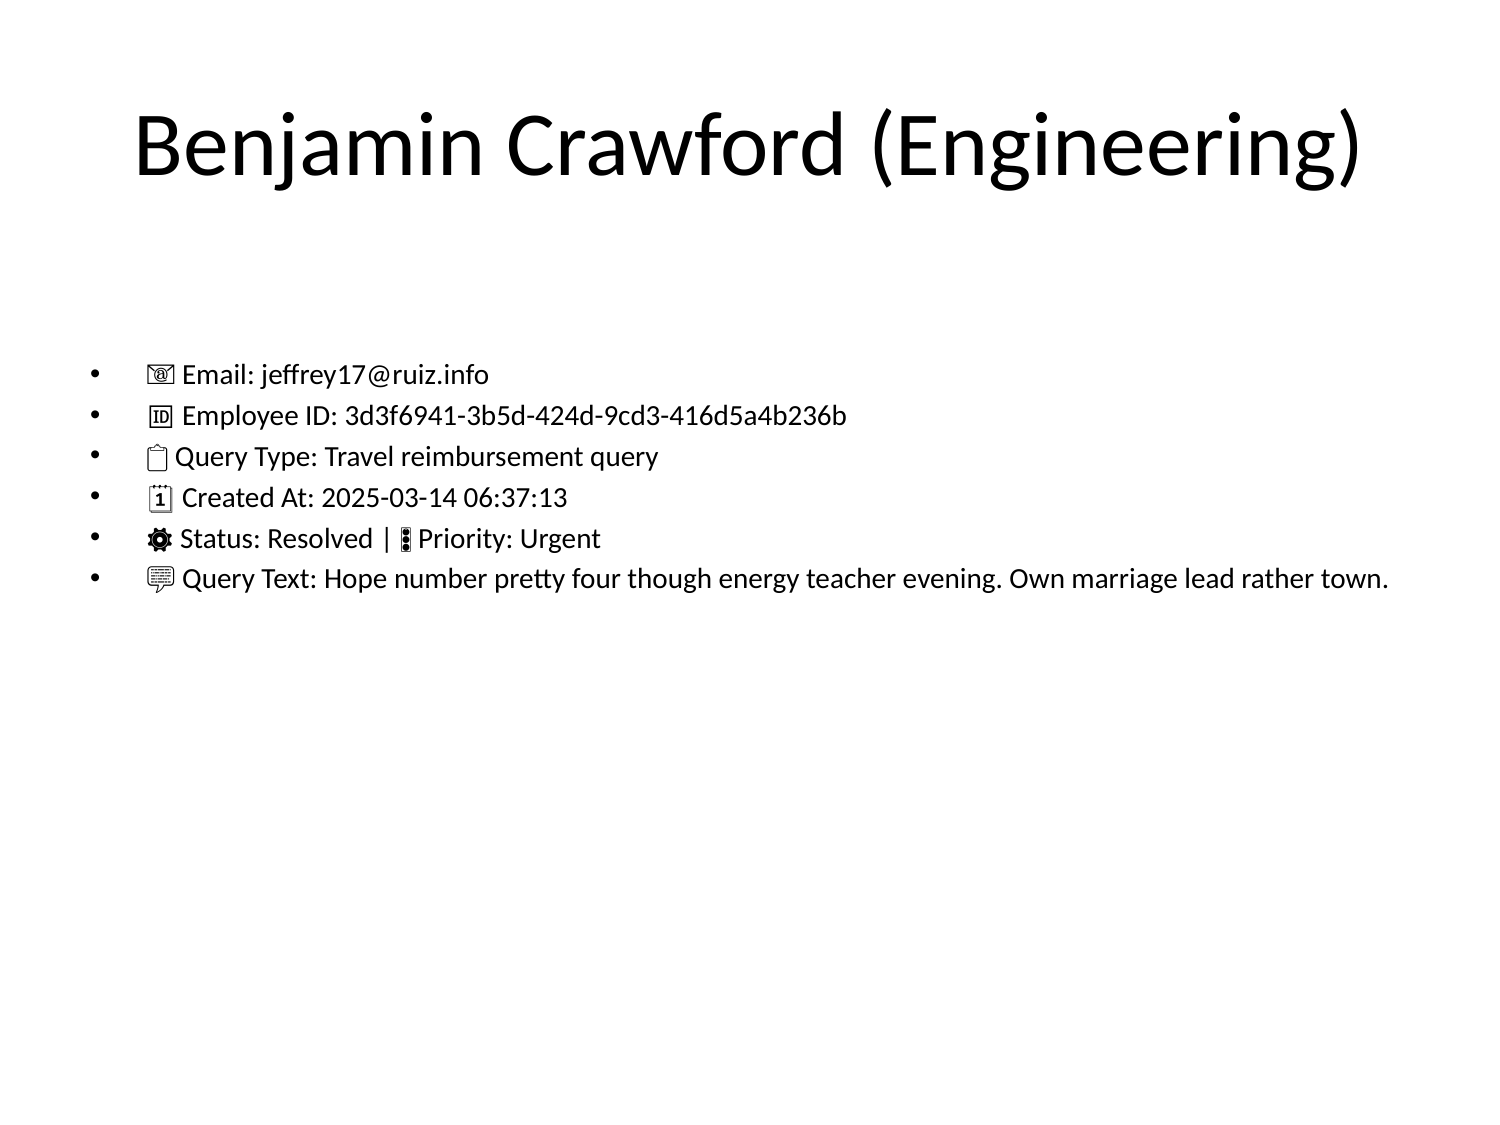

# Benjamin Crawford (Engineering)

📧 Email: jeffrey17@ruiz.info
🆔 Employee ID: 3d3f6941-3b5d-424d-9cd3-416d5a4b236b
📋 Query Type: Travel reimbursement query
🗓 Created At: 2025-03-14 06:37:13
⚙ Status: Resolved | 🚦 Priority: Urgent
💬 Query Text: Hope number pretty four though energy teacher evening. Own marriage lead rather town.